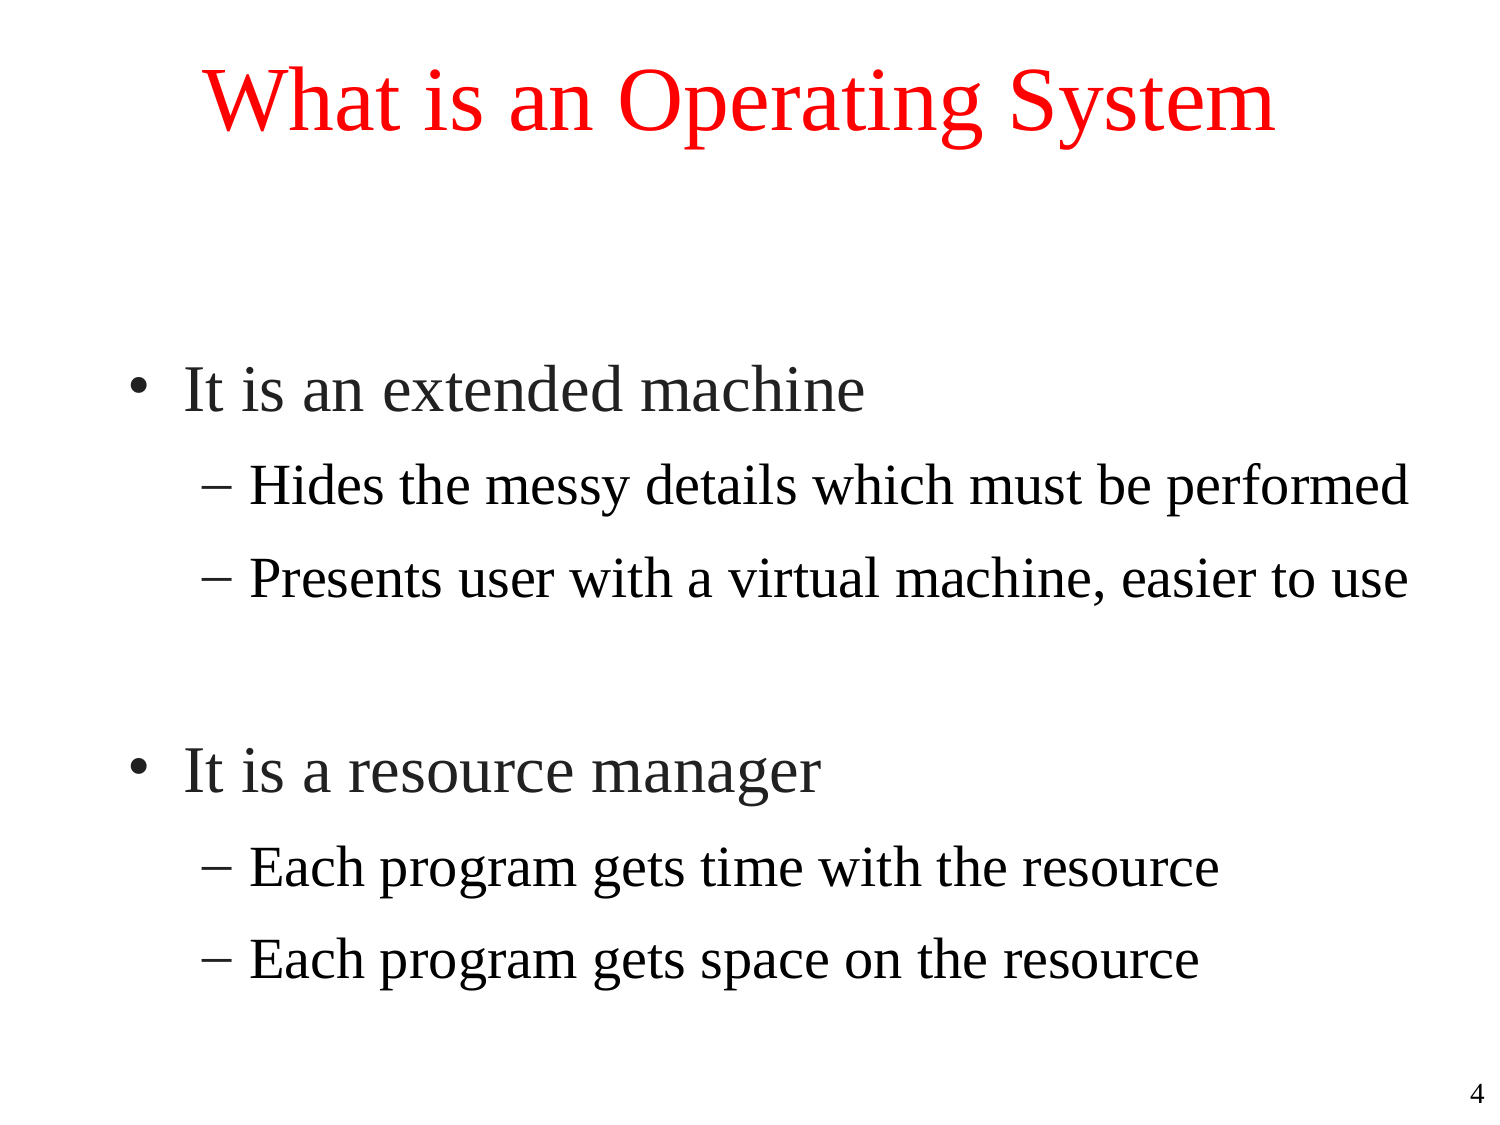

# What is an Operating System
It is an extended machine
Hides the messy details which must be performed
Presents user with a virtual machine, easier to use

It is a resource manager
Each program gets time with the resource
Each program gets space on the resource
4